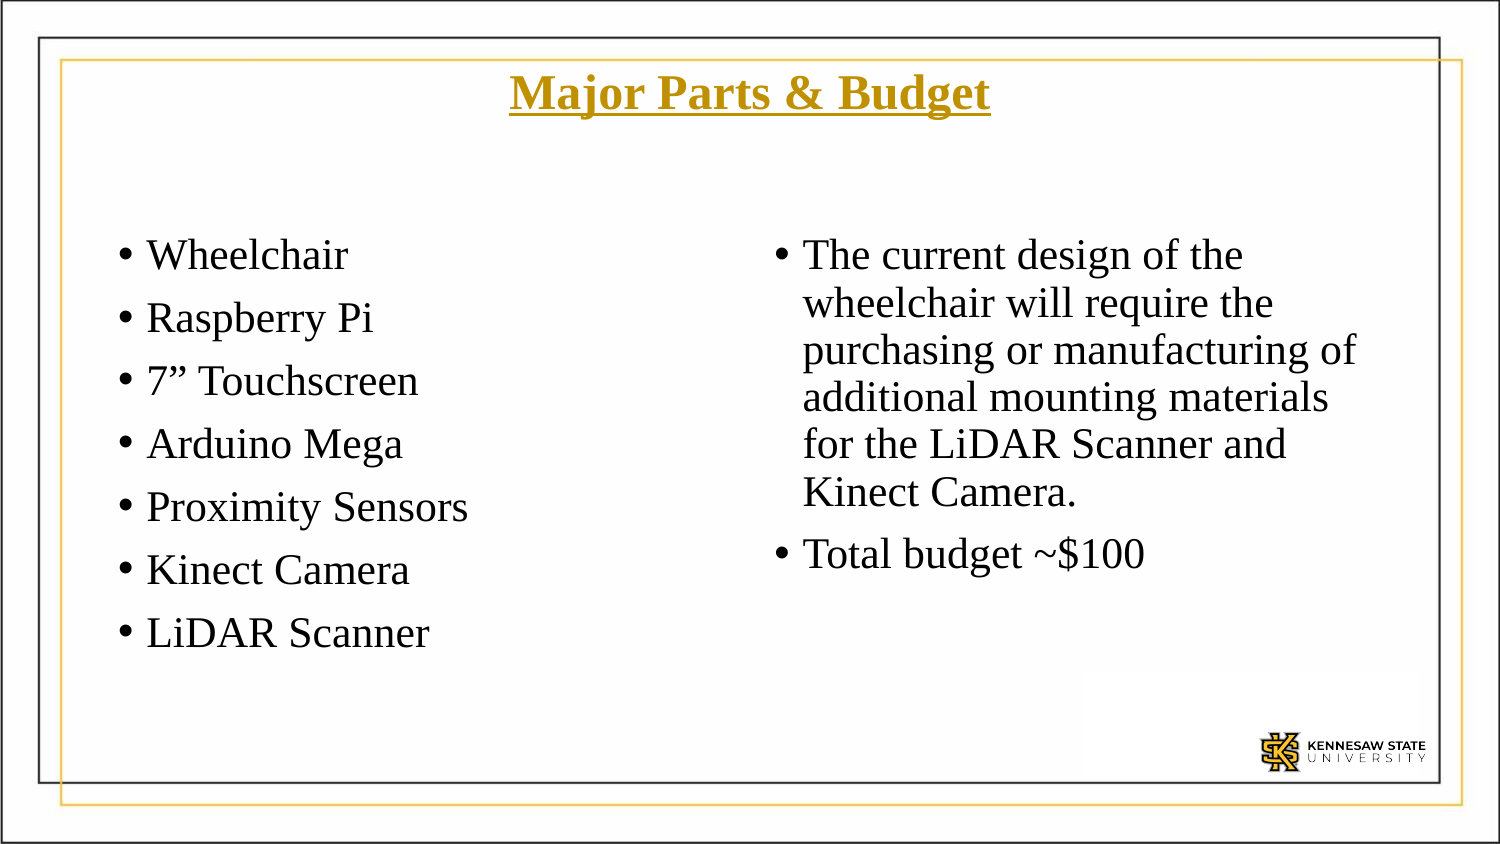

# Major Parts & Budget
Wheelchair
Raspberry Pi
7” Touchscreen
Arduino Mega
Proximity Sensors
Kinect Camera
LiDAR Scanner
The current design of the wheelchair will require the purchasing or manufacturing of additional mounting materials for the LiDAR Scanner and Kinect Camera.
Total budget ~$100